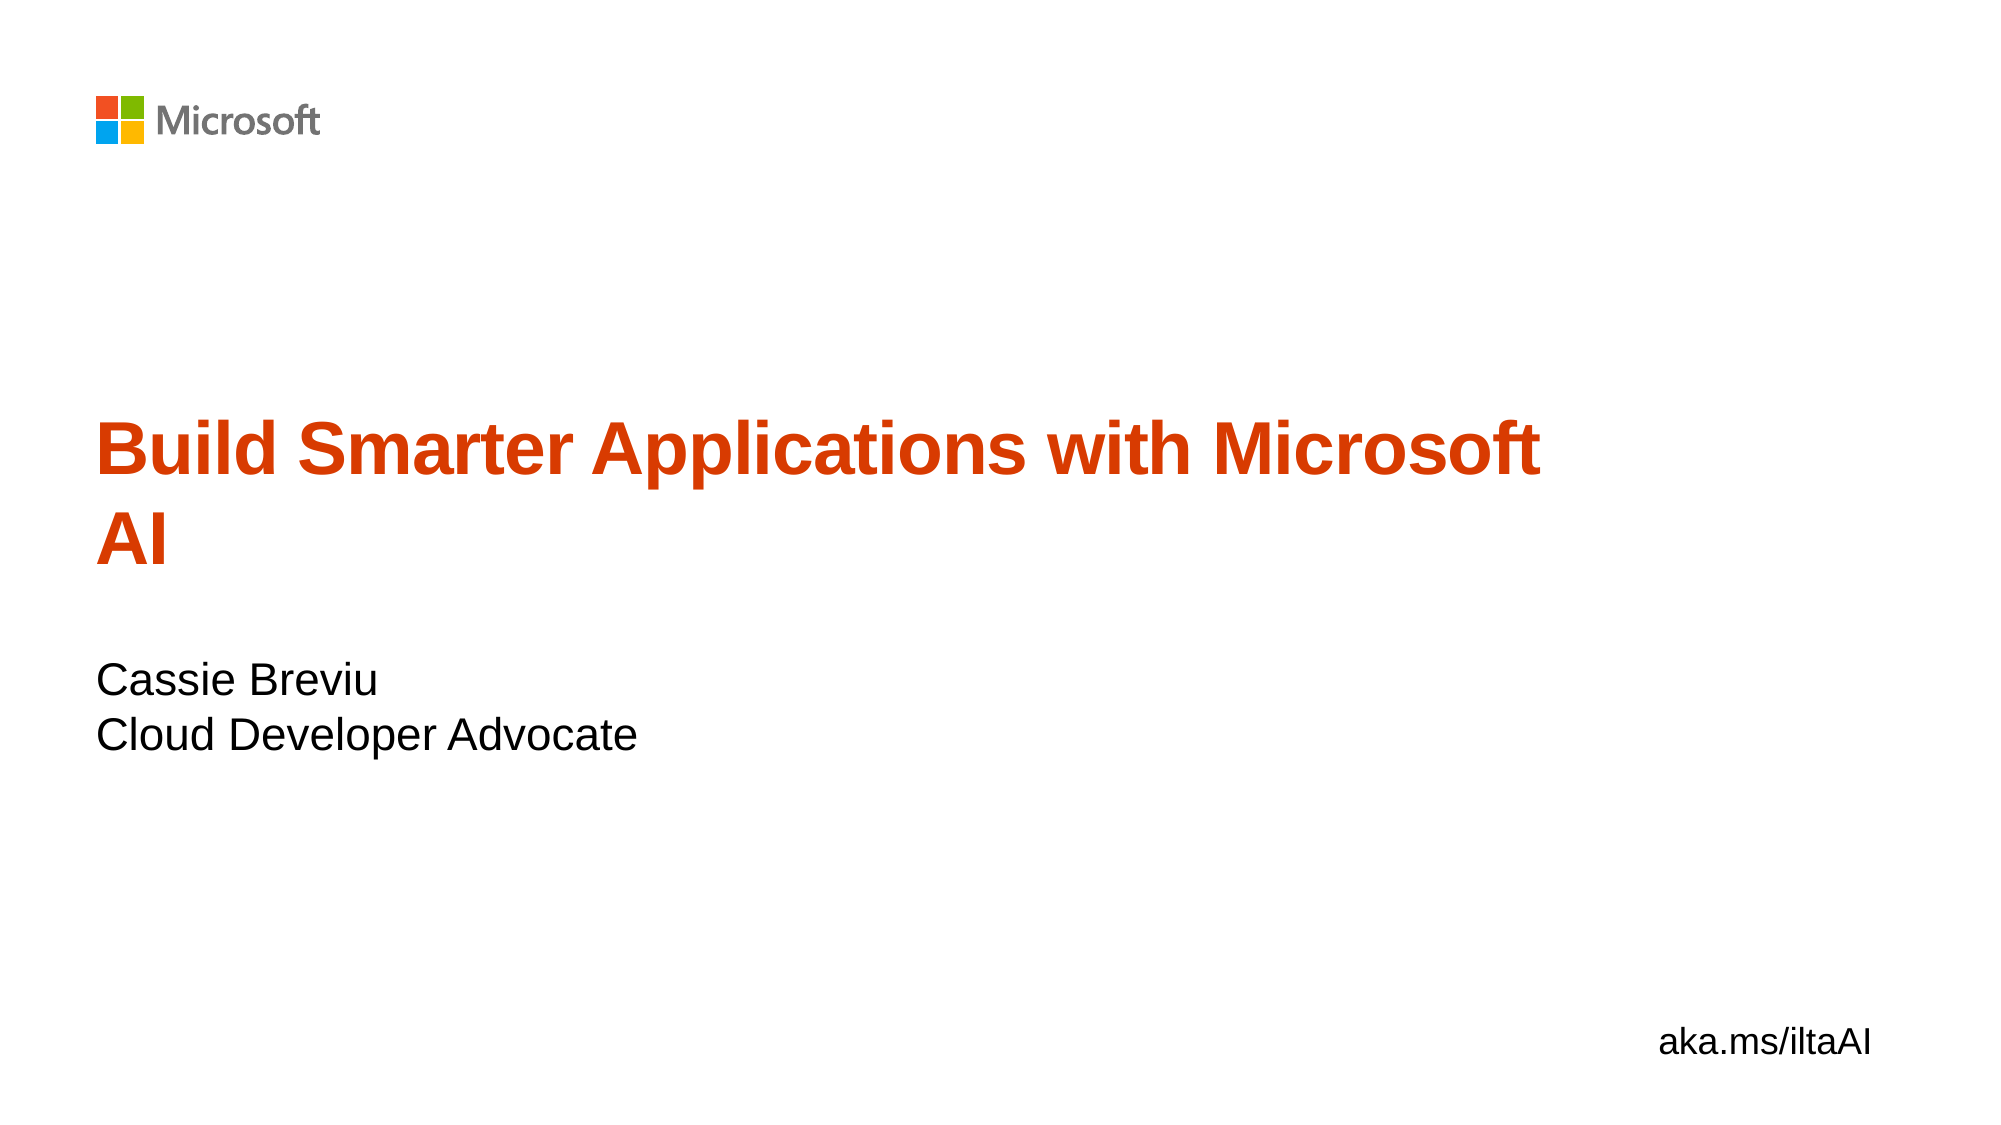

# Build Smarter Applications with Microsoft AI
Cassie Breviu
Cloud Developer Advocate